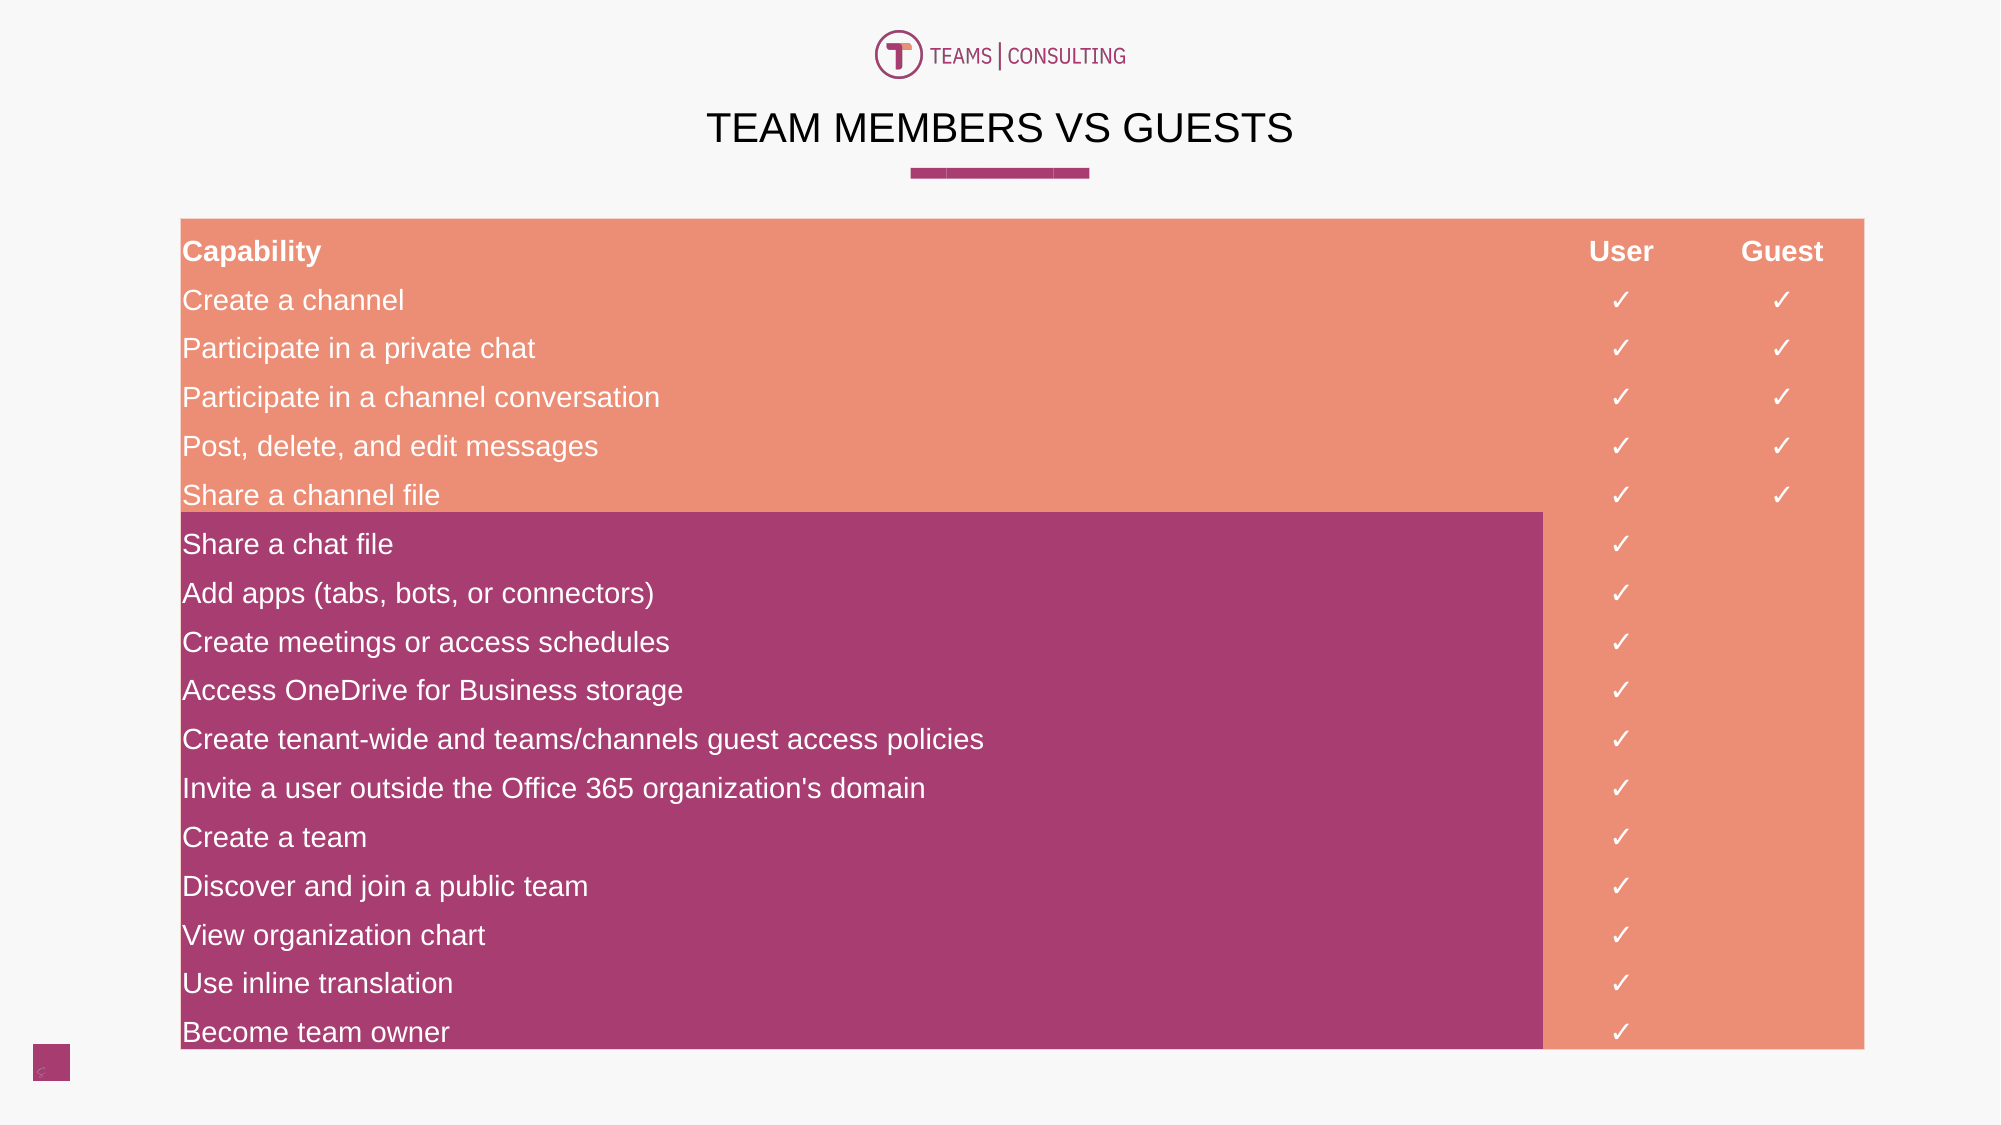

# TEAM MEMBERS VS GUESTS
| Capability | User | Guest |
| --- | --- | --- |
| Create a channel | ✓ | ✓ |
| Participate in a private chat | ✓ | ✓ |
| Participate in a channel conversation | ✓ | ✓ |
| Post, delete, and edit messages | ✓ | ✓ |
| Share a channel file | ✓ | ✓ |
| Share a chat file | ✓ |  |
| Add apps (tabs, bots, or connectors) | ✓ |  |
| Create meetings or access schedules | ✓ |  |
| Access OneDrive for Business storage | ✓ |  |
| Create tenant-wide and teams/channels guest access policies | ✓ |  |
| Invite a user outside the Office 365 organization's domain | ✓ |  |
| Create a team | ✓ |  |
| Discover and join a public team | ✓ |  |
| View organization chart | ✓ |  |
| Use inline translation | ✓ |  |
| Become team owner | ✓ |  |